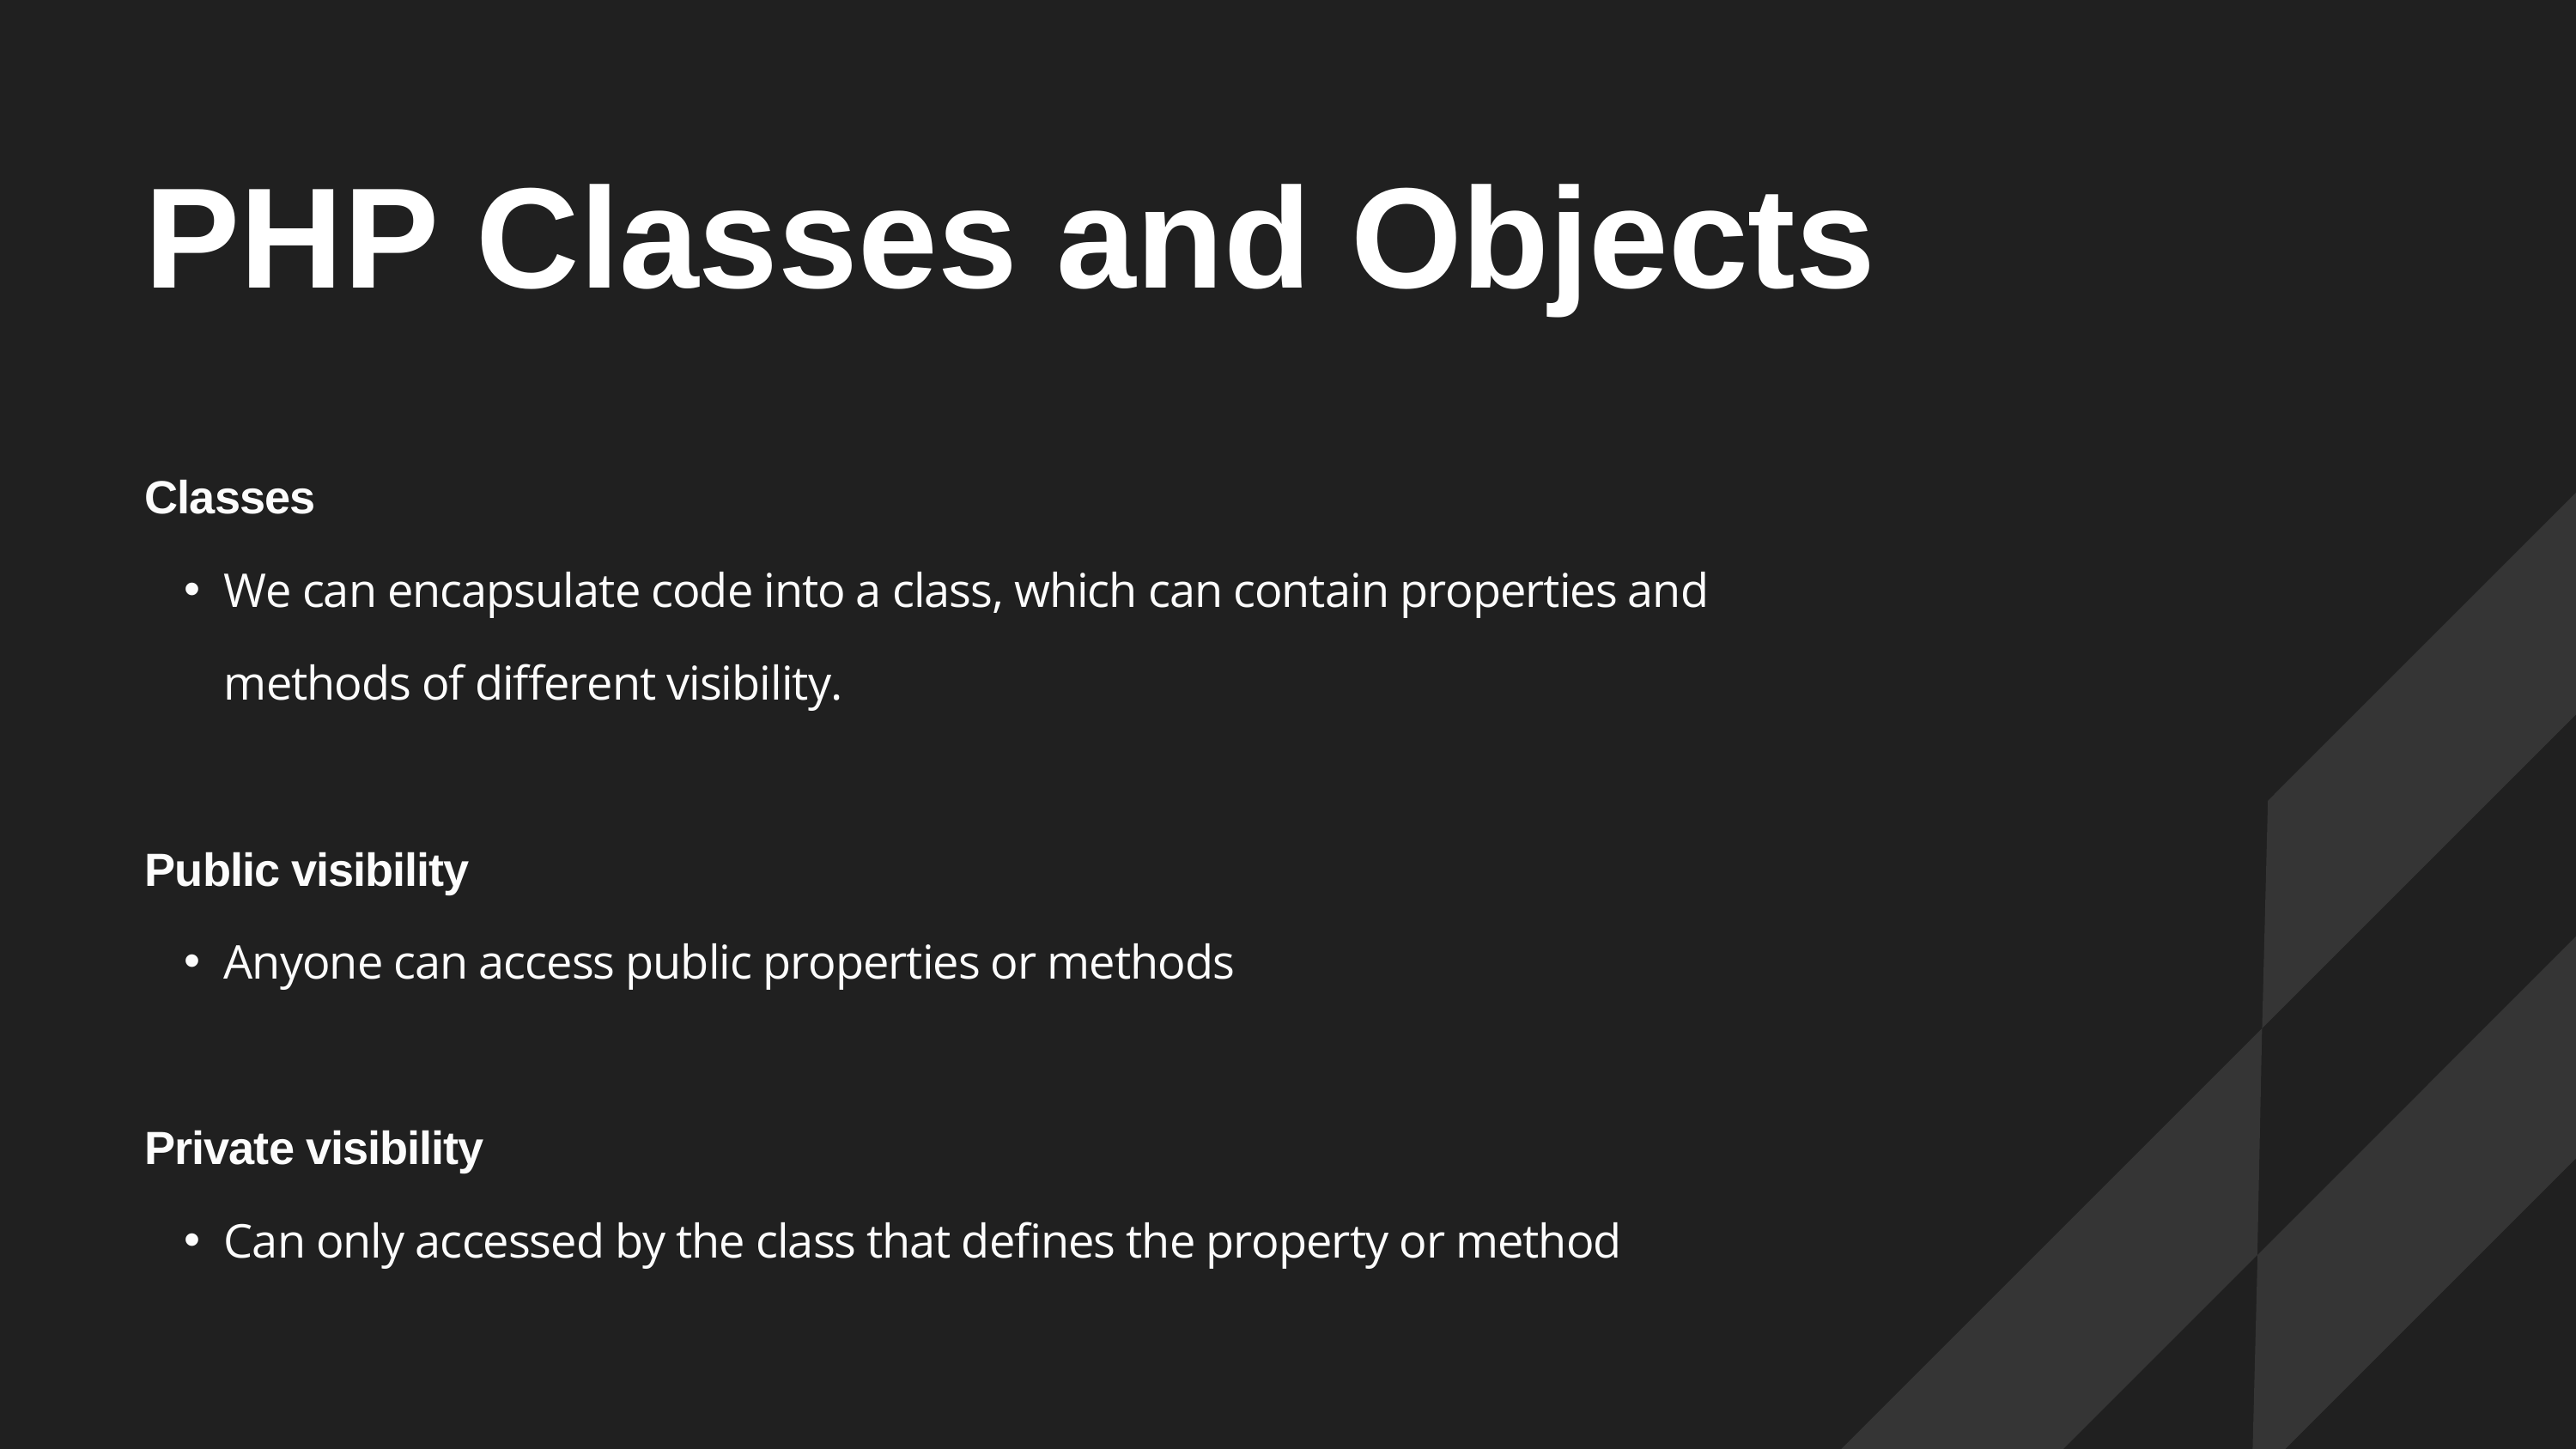

PHP Classes and Objects
Classes
We can encapsulate code into a class, which can contain properties and methods of different visibility.

Public visibility
Anyone can access public properties or methods

Private visibility
Can only accessed by the class that defines the property or method